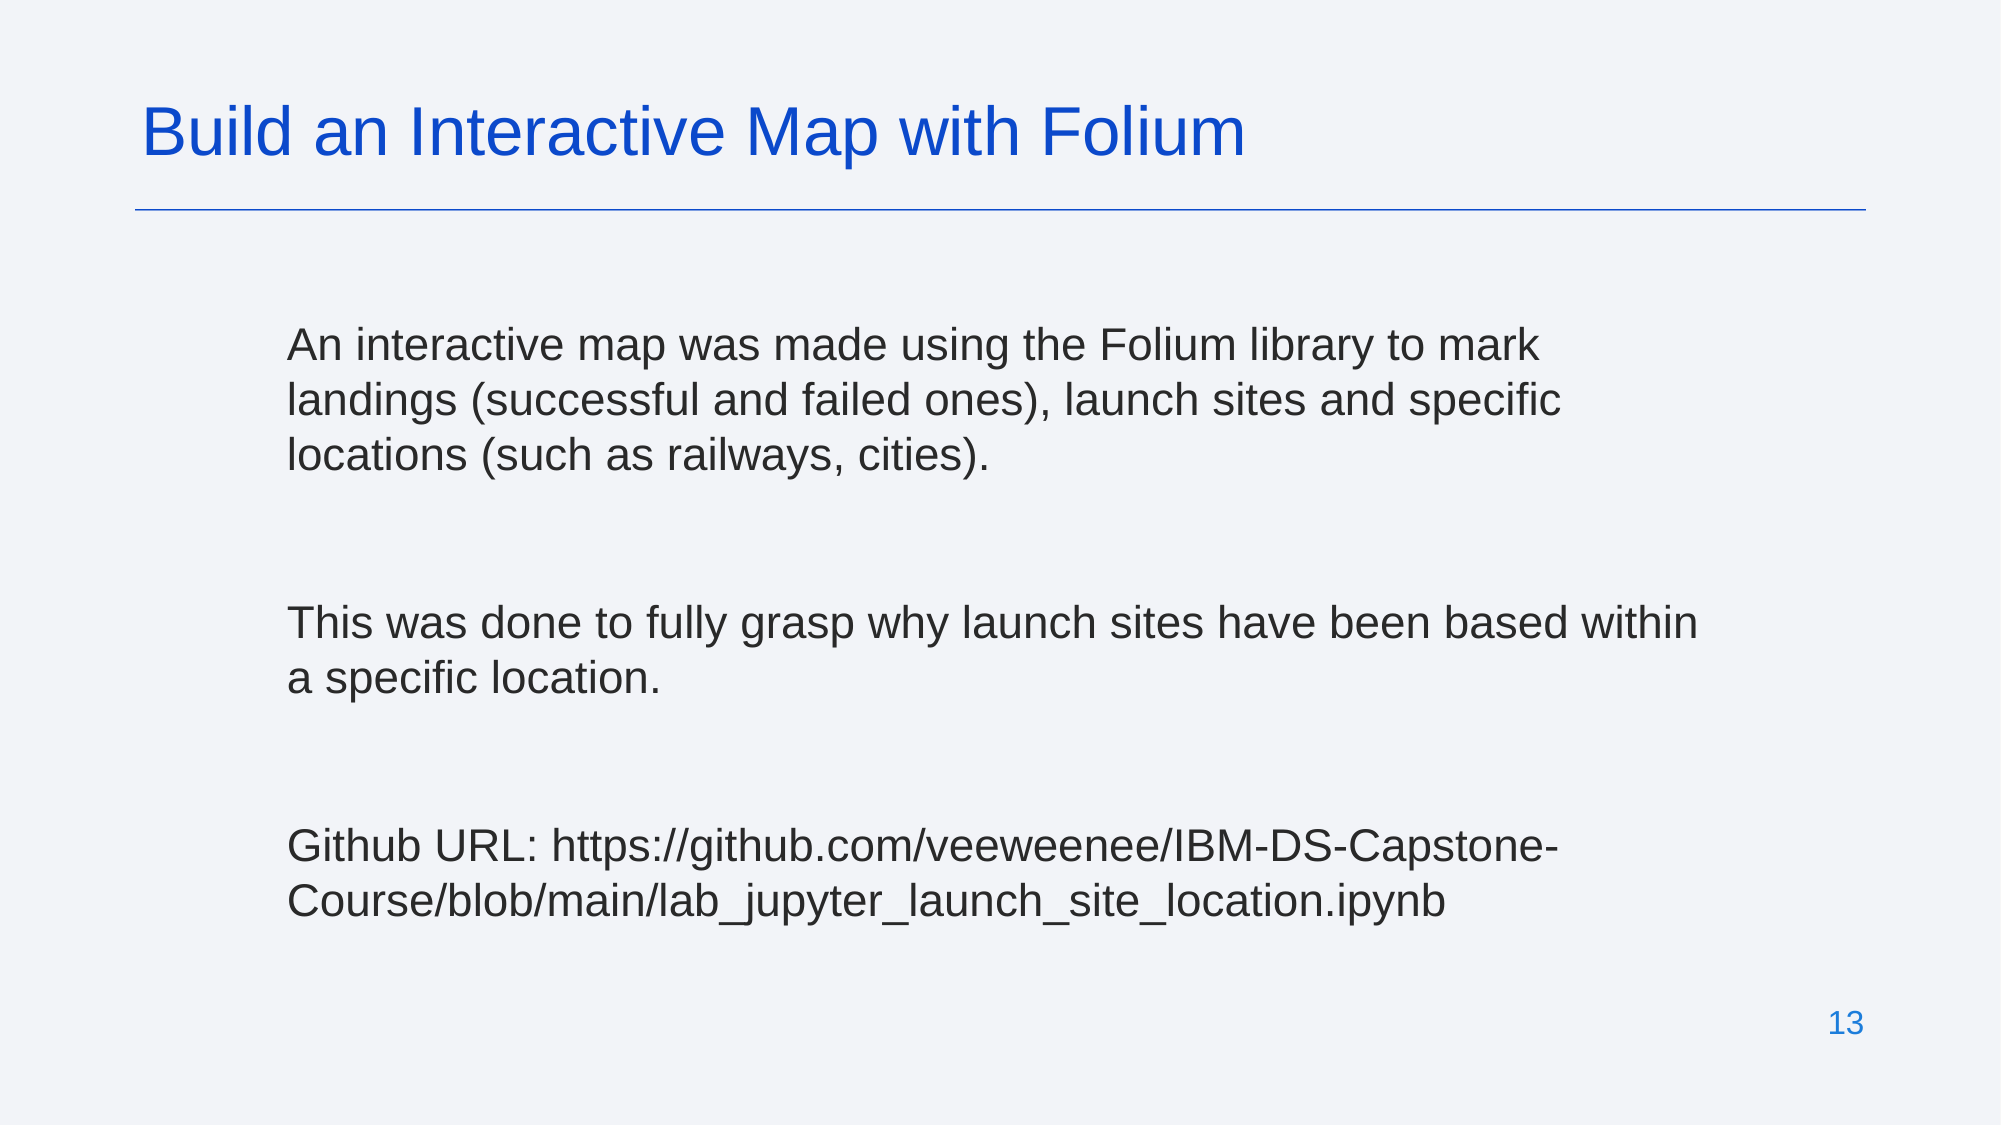

Build an Interactive Map with Folium
An interactive map was made using the Folium library to mark landings (successful and failed ones), launch sites and specific locations (such as railways, cities).

This was done to fully grasp why launch sites have been based within a specific location.

Github URL: https://github.com/veeweenee/IBM-DS-Capstone-Course/blob/main/lab_jupyter_launch_site_location.ipynb

13